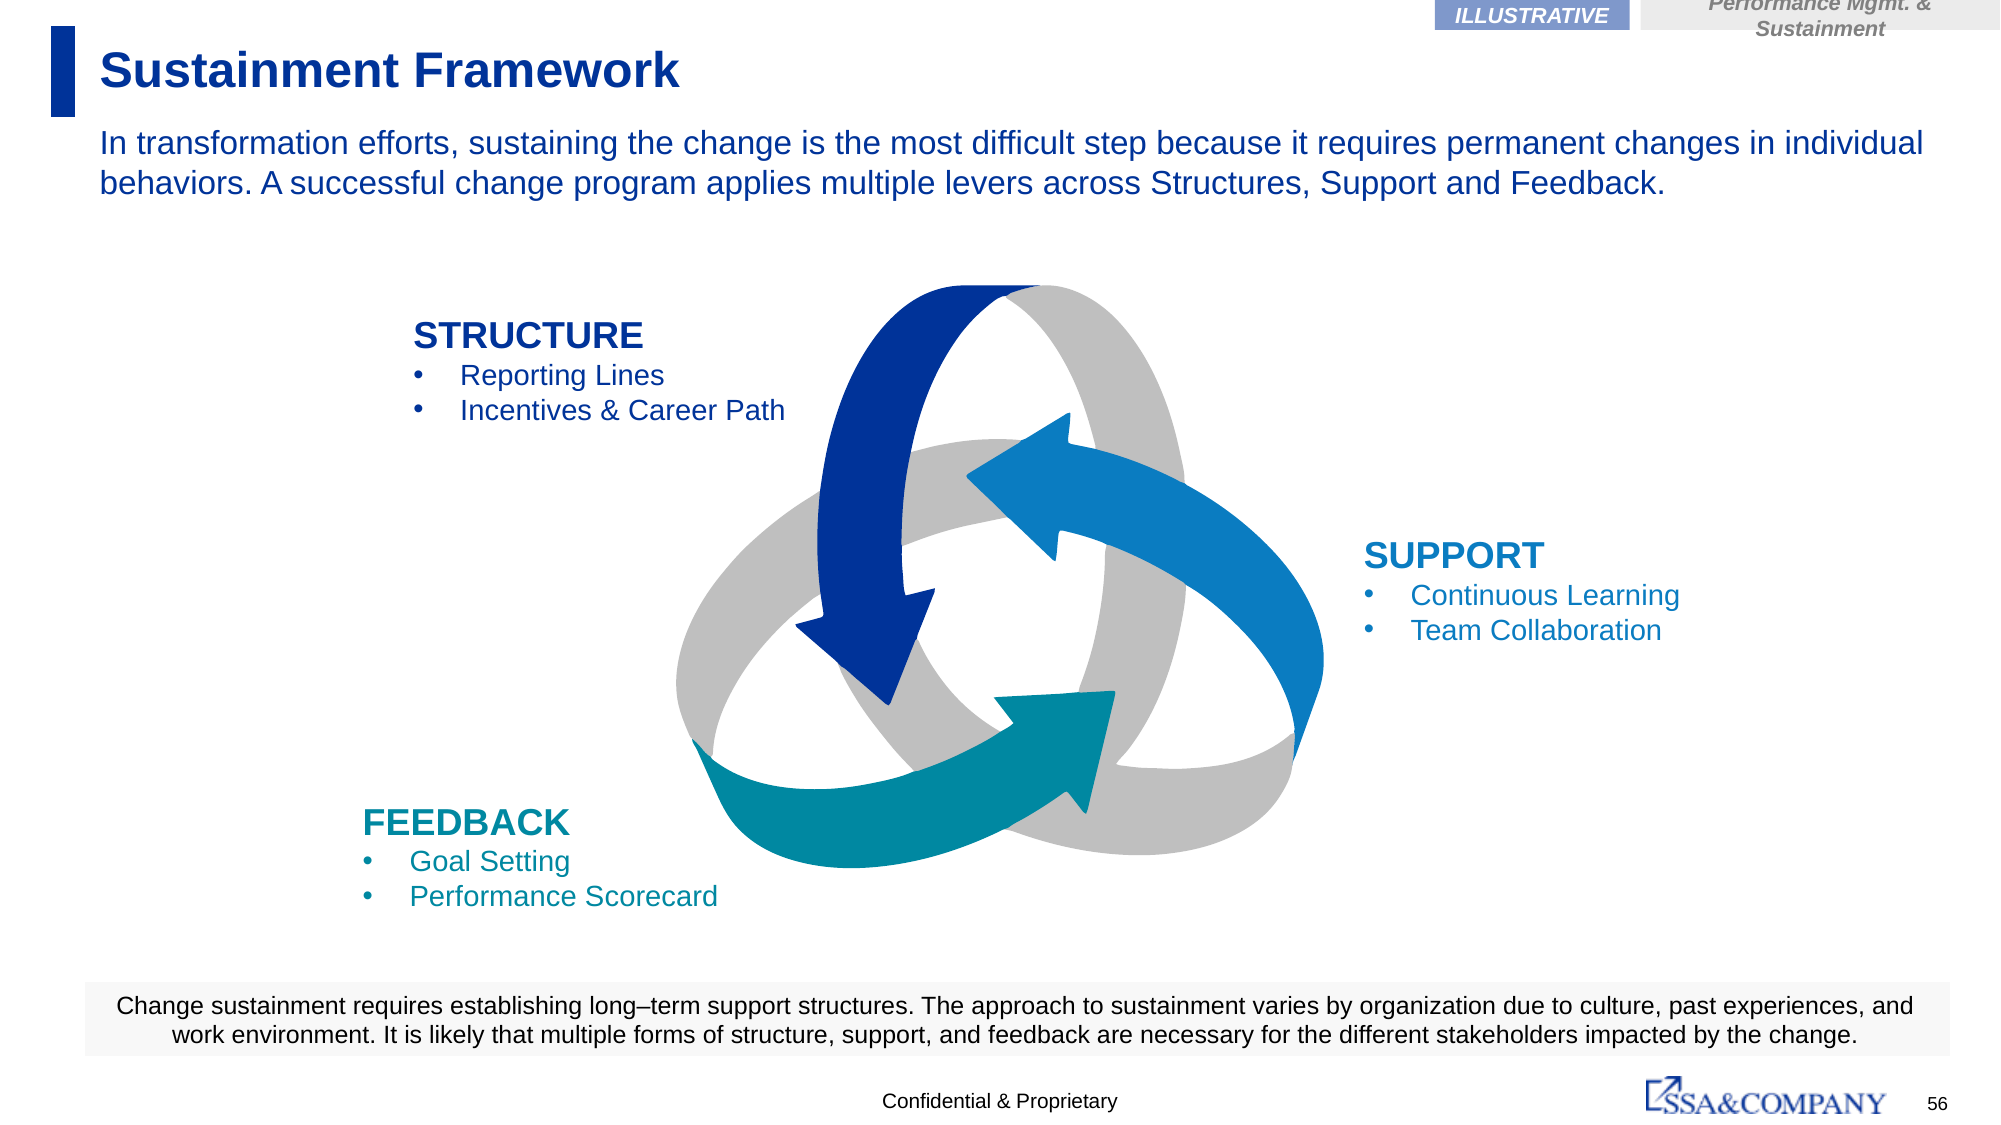

ILLUSTRATIVE
Performance Mgmt. & Sustainment
# Sustainment Framework
In transformation efforts, sustaining the change is the most difficult step because it requires permanent changes in individual behaviors. A successful change program applies multiple levers across Structures, Support and Feedback.

STRUCTURE
Reporting Lines
Incentives & Career Path
SUPPORT
Continuous Learning
Team Collaboration
FEEDBACK
Goal Setting
Performance Scorecard
Change sustainment requires establishing long–term support structures. The approach to sustainment varies by organization due to culture, past experiences, and work environment. It is likely that multiple forms of structure, support, and feedback are necessary for the different stakeholders impacted by the change.
Confidential & Proprietary